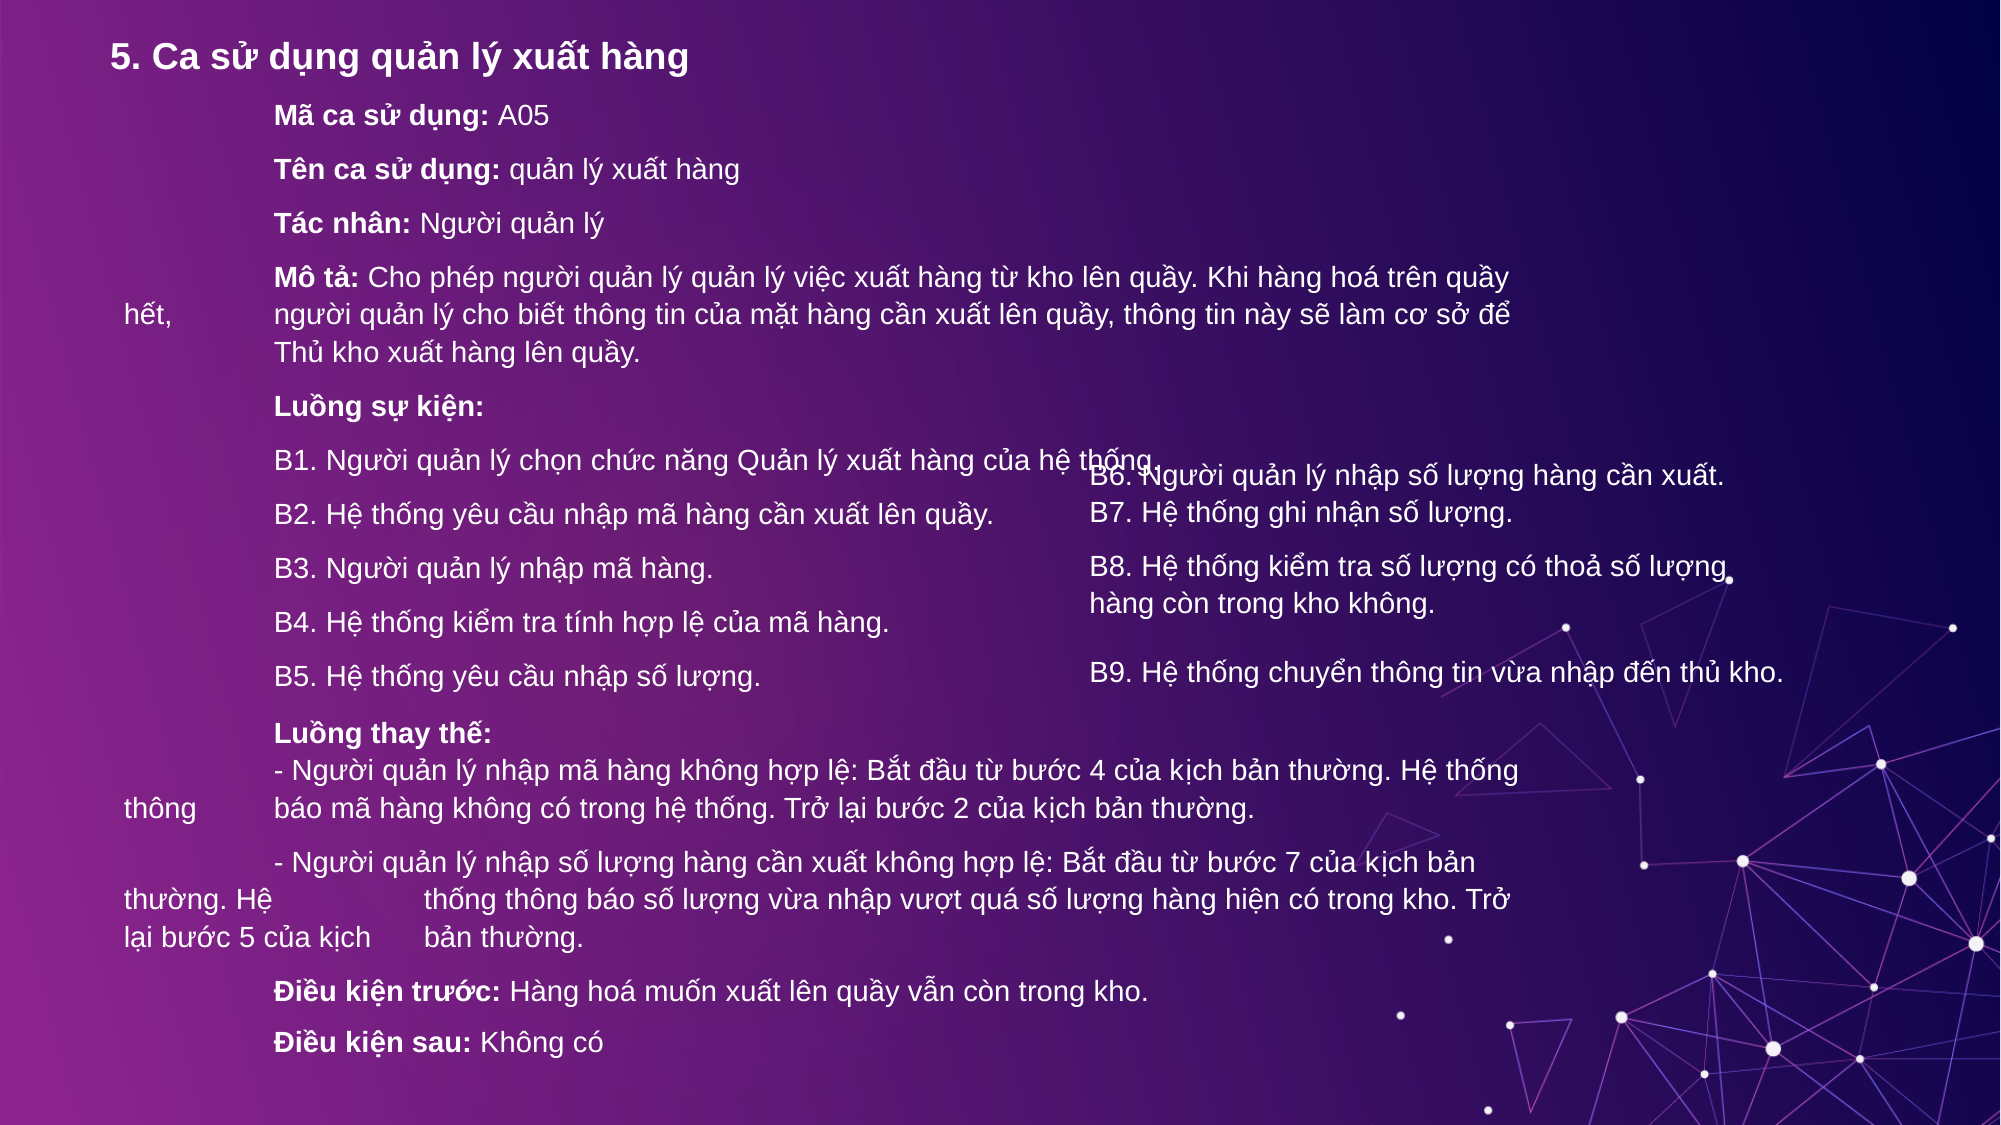

5. Ca sử dụng quản lý xuất hàng
	Mã ca sử dụng: A05
	Tên ca sử dụng: quản lý xuất hàng
	Tác nhân: Người quản lý
	Mô tả: Cho phép người quản lý quản lý việc xuất hàng từ kho lên quầy. Khi hàng hoá trên quầy hết, 	người quản lý cho biết 	thông tin của mặt hàng cần xuất lên quầy, thông tin này sẽ làm cơ sở để 	Thủ kho xuất hàng lên quầy.
	Luồng sự kiện:
	B1. Người quản lý chọn chức năng Quản lý xuất hàng của hệ thống.
	B2. Hệ thống yêu cầu nhập mã hàng cần xuất lên quầy.
	B3. Người quản lý nhập mã hàng.
	B4. Hệ thống kiểm tra tính hợp lệ của mã hàng.
	B5. Hệ thống yêu cầu nhập số lượng.
	Luồng thay thế:
	- Người quản lý nhập mã hàng không hợp lệ: Bắt đầu từ bước 4 của kịch bản thường. Hệ thống thông 	báo mã hàng không có trong hệ thống. Trở lại bước 2 của kịch bản thường.
	- Người quản lý nhập số lượng hàng cần xuất không hợp lệ: Bắt đầu từ bước 7 của kịch bản thường. Hệ 	thống thông báo số lượng vừa nhập vượt quá số lượng hàng hiện có trong kho. Trở lại bước 5 của kịch 	bản thường.
	Điều kiện trước: Hàng hoá muốn xuất lên quầy vẫn còn trong kho.
	Điều kiện sau: Không có
B6. Người quản lý nhập số lượng hàng cần xuất.
B7. Hệ thống ghi nhận số lượng.
B8. Hệ thống kiểm tra số lượng có thoả số lượng hàng còn trong kho không.
B9. Hệ thống chuyển thông tin vừa nhập đến thủ kho.